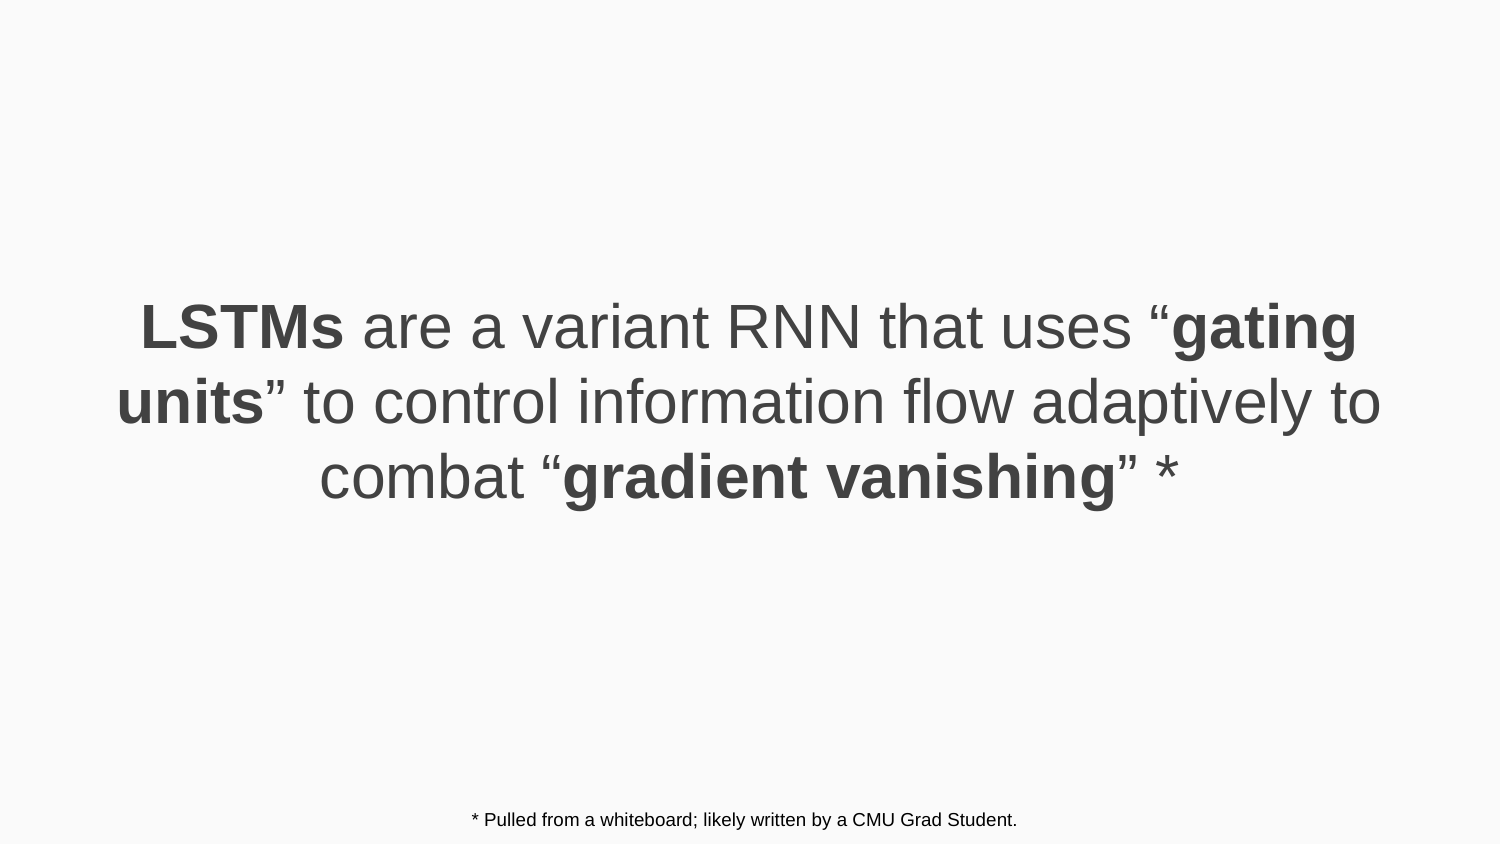

# LSTMs are a variant RNN that uses “gating units” to control information flow adaptively to combat “gradient vanishing” *
* Pulled from a whiteboard; likely written by a CMU Grad Student.